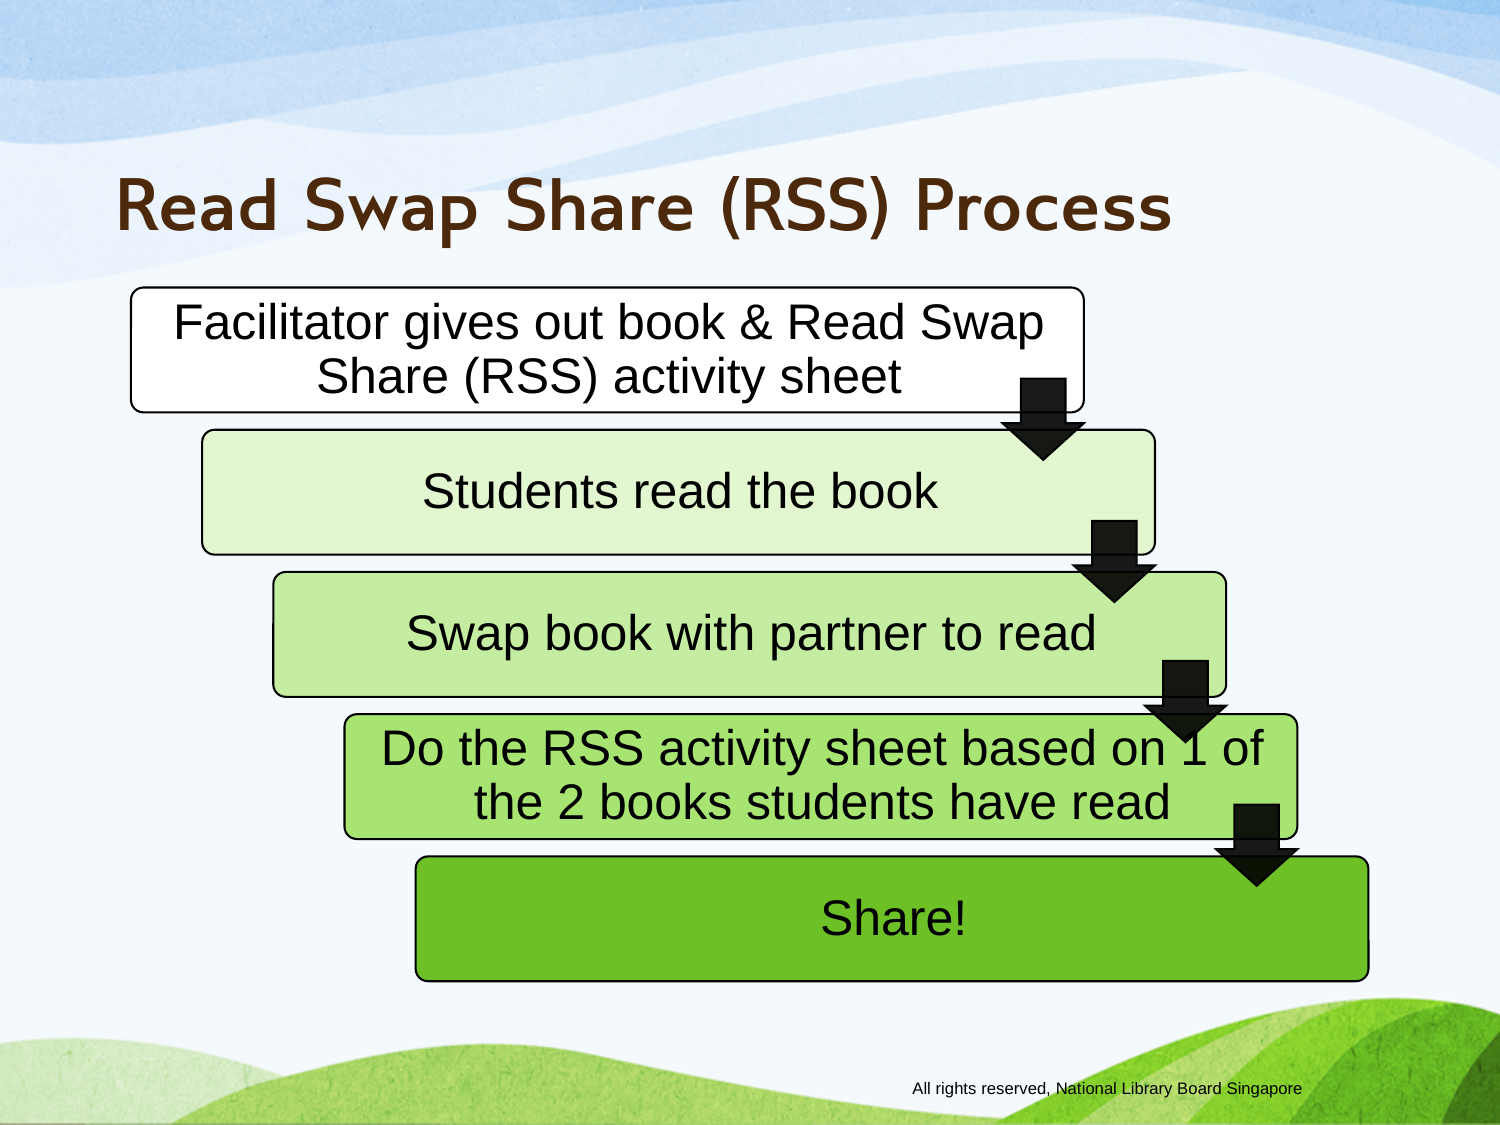

# Read Swap Share (RSS) Process
Facilitator gives out book & Read Swap Share (RSS) activity sheet
Students read the book
Swap book with partner to read
Do the RSS activity sheet based on 1 of the 2 books students have read
Share!

All rights reserved, National Library Board Singapore